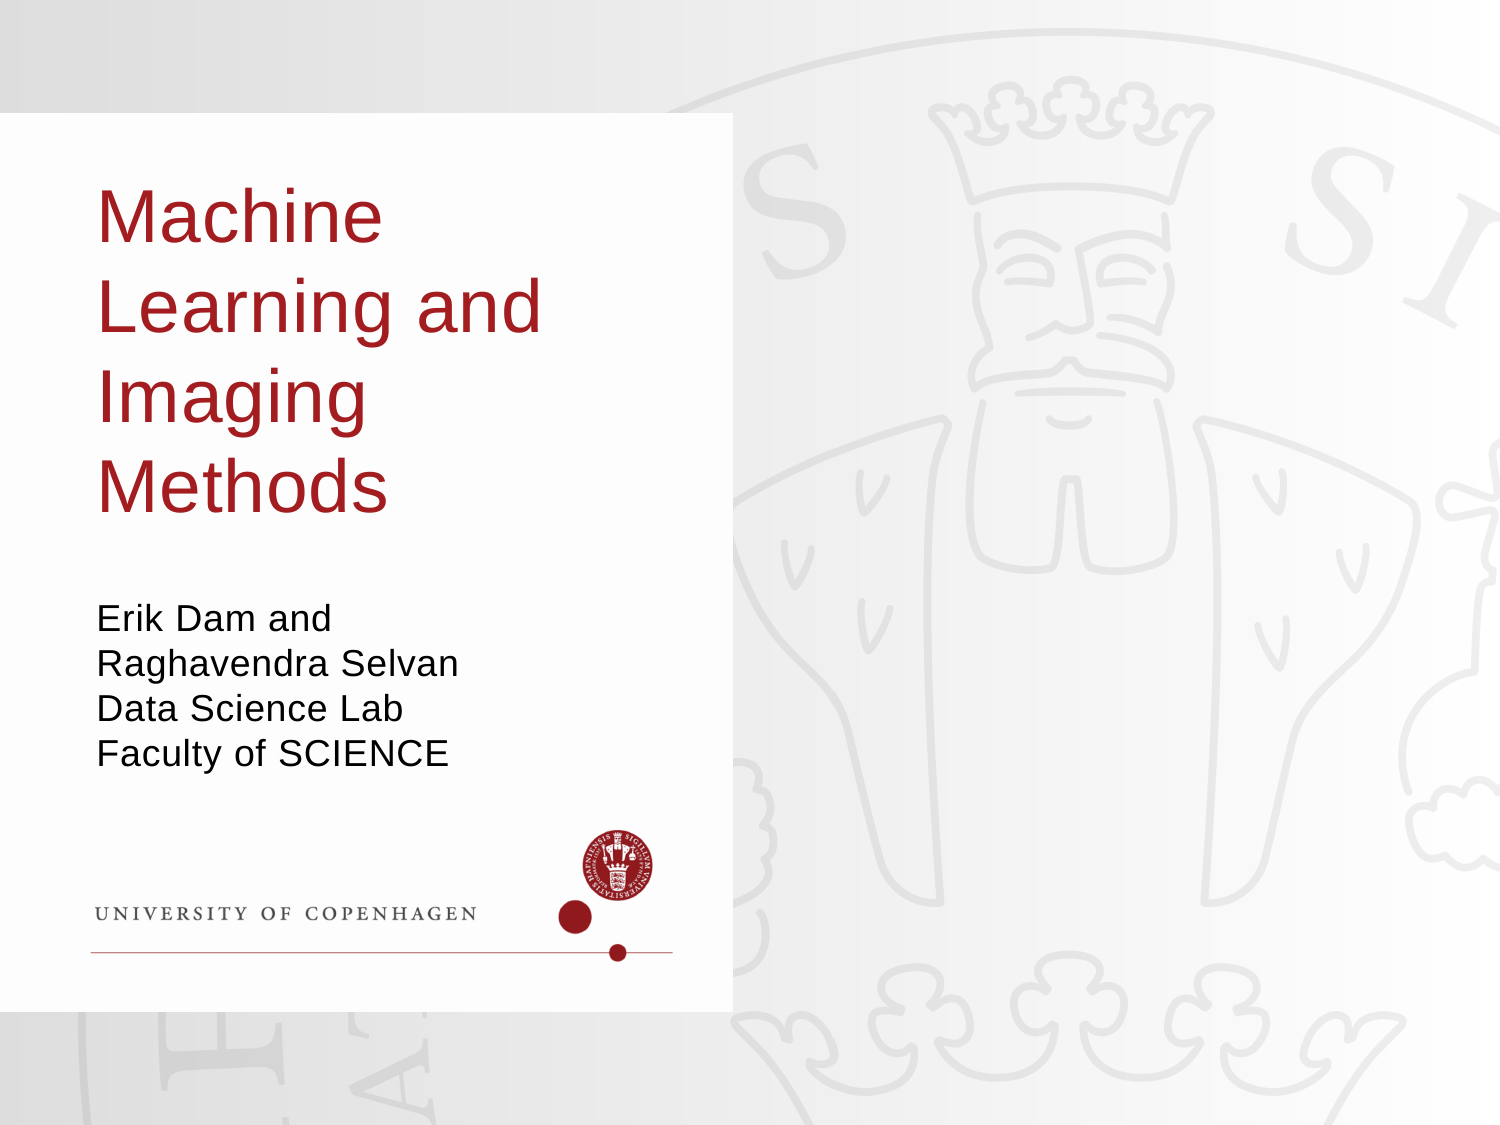

Machine Learning and Imaging
Methods
Erik Dam and
Raghavendra Selvan
Data Science Lab
Faculty of SCIENCE